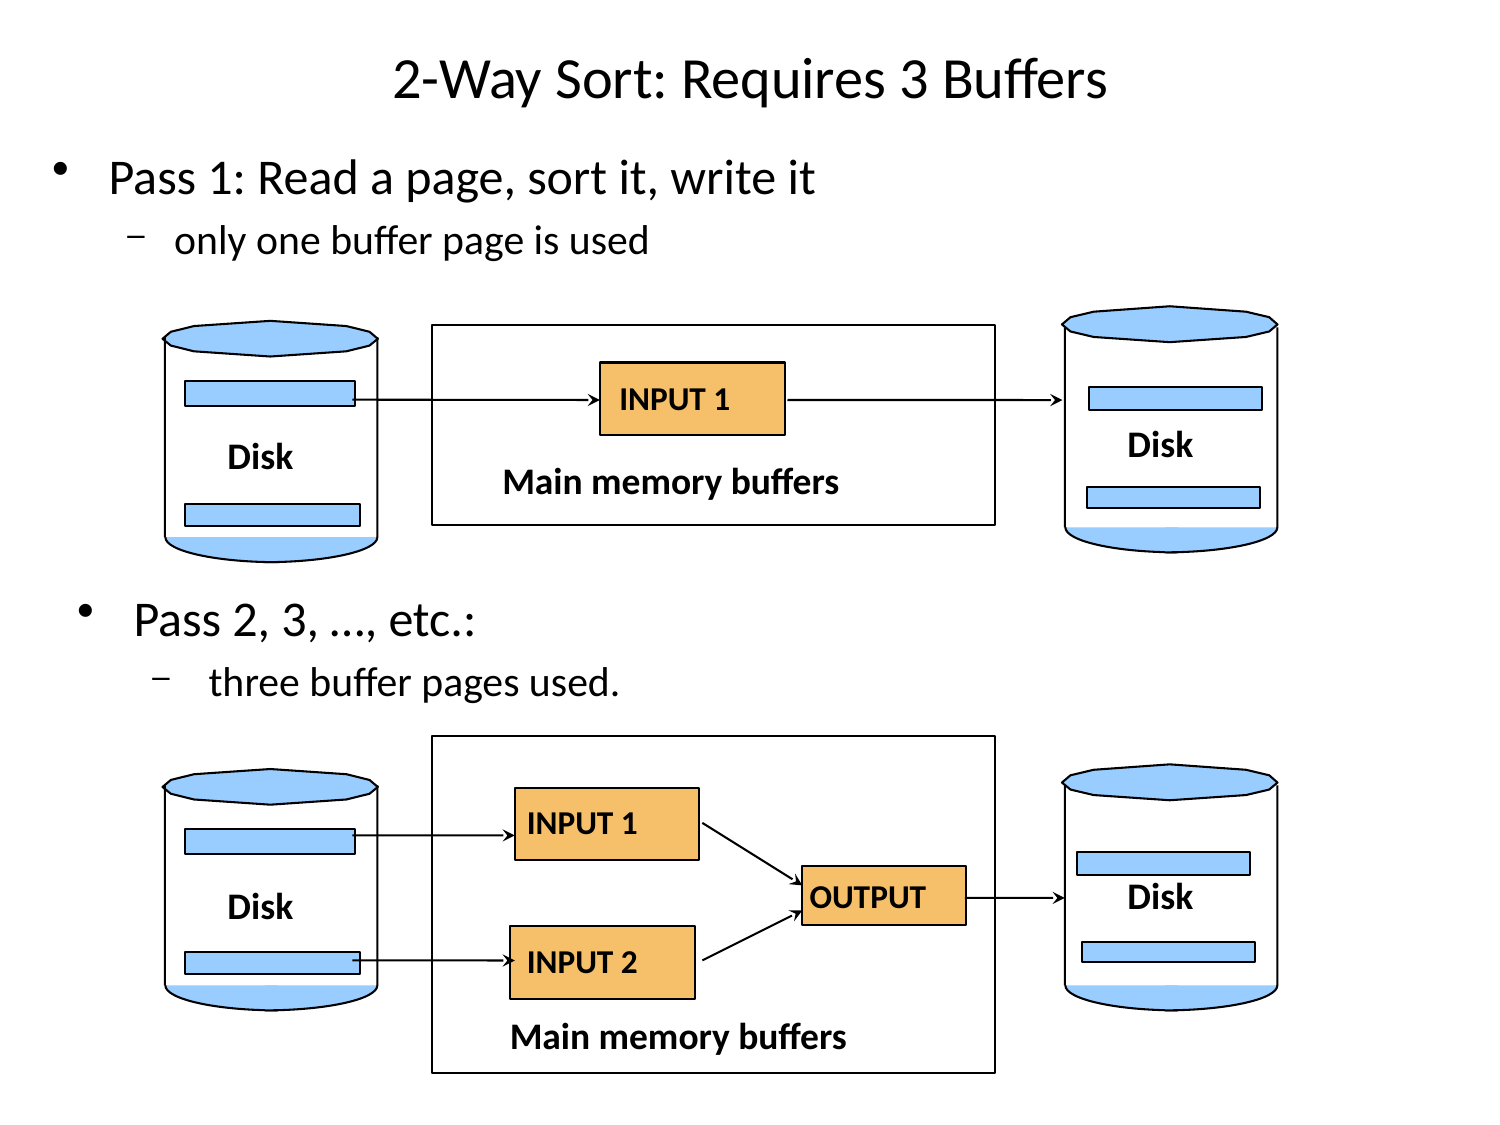

# 2-Way Sort: Requires 3 Buffers
Pass 1: Read a page, sort it, write it
only one buffer page is used

INPUT 1

Disk
Disk
Main memory buffers

Pass 2, 3, …, etc.:
 three buffer pages used.

INPUT 1

Disk

OUTPUT
Disk

INPUT 2

Main memory buffers